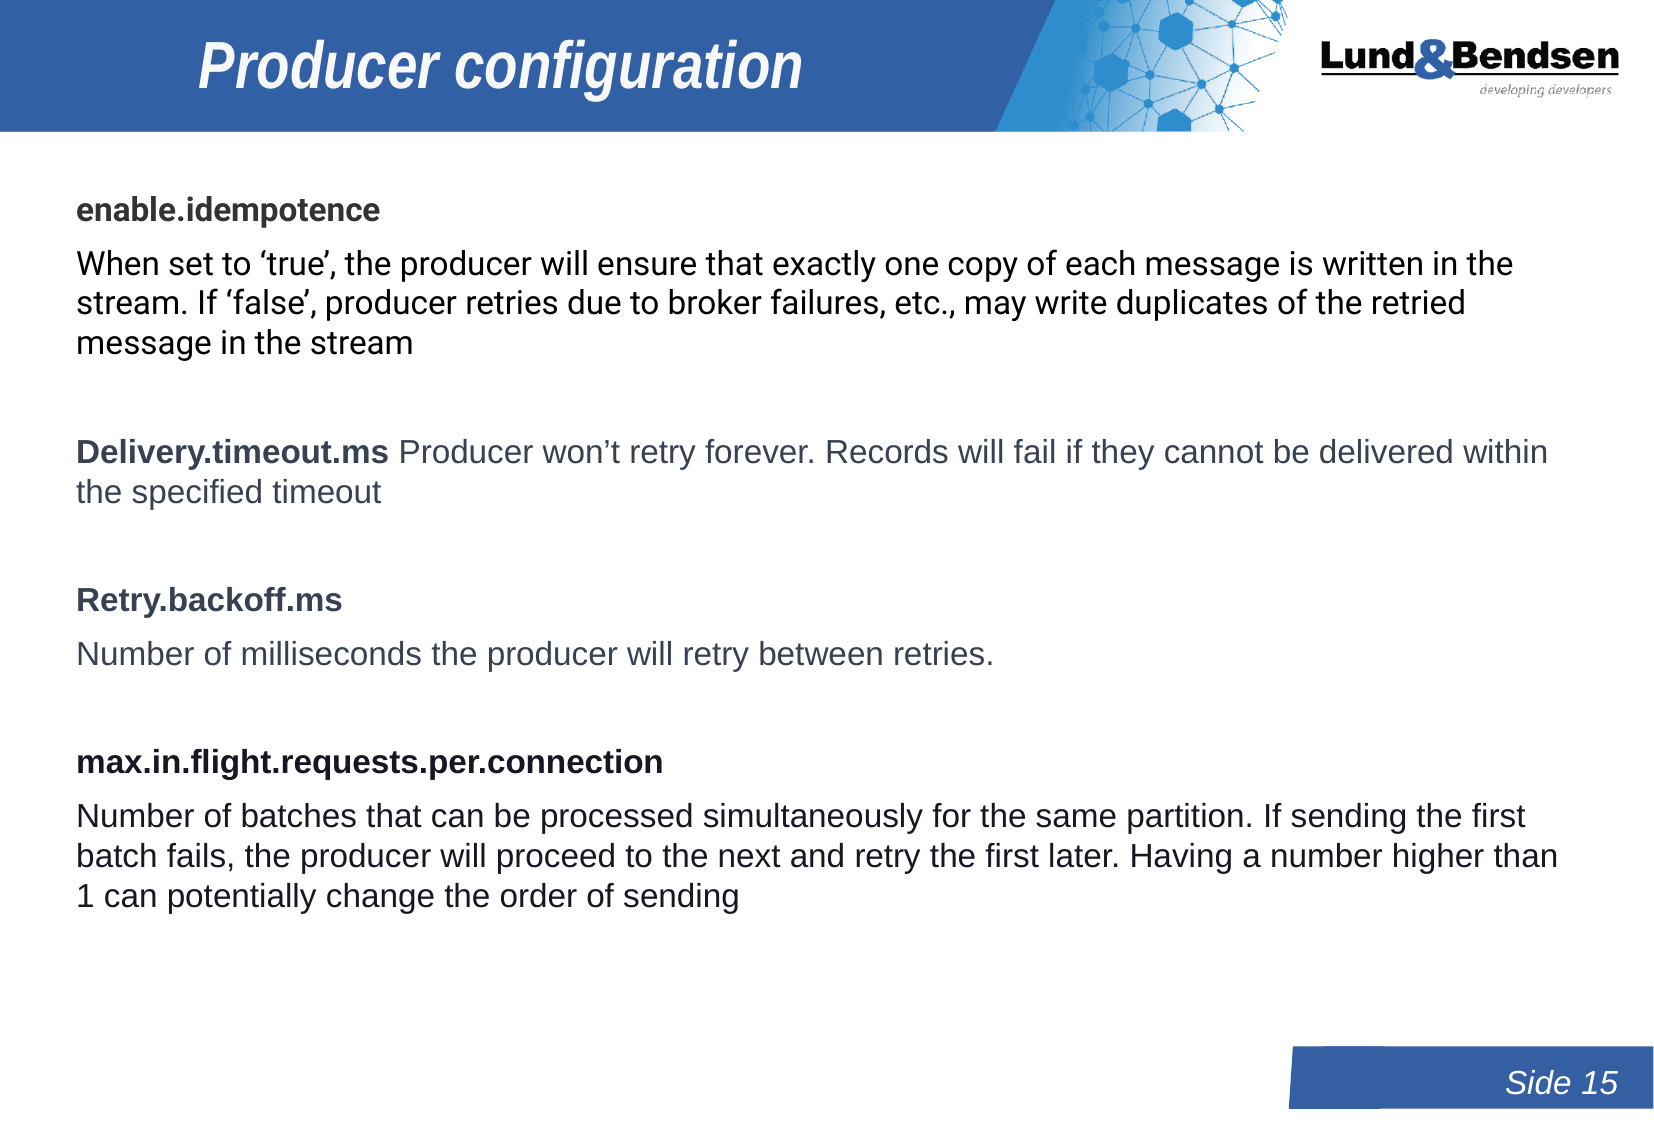

# Producer configuration
enable.idempotence
When set to ‘true’, the producer will ensure that exactly one copy of each message is written in the stream. If ‘false’, producer retries due to broker failures, etc., may write duplicates of the retried message in the stream

Delivery.timeout.ms Producer won’t retry forever. Records will fail if they cannot be delivered within the specified timeout

Retry.backoff.ms
Number of milliseconds the producer will retry between retries.

max.in.flight.requests.per.connection
Number of batches that can be processed simultaneously for the same partition. If sending the first batch fails, the producer will proceed to the next and retry the first later. Having a number higher than 1 can potentially change the order of sending